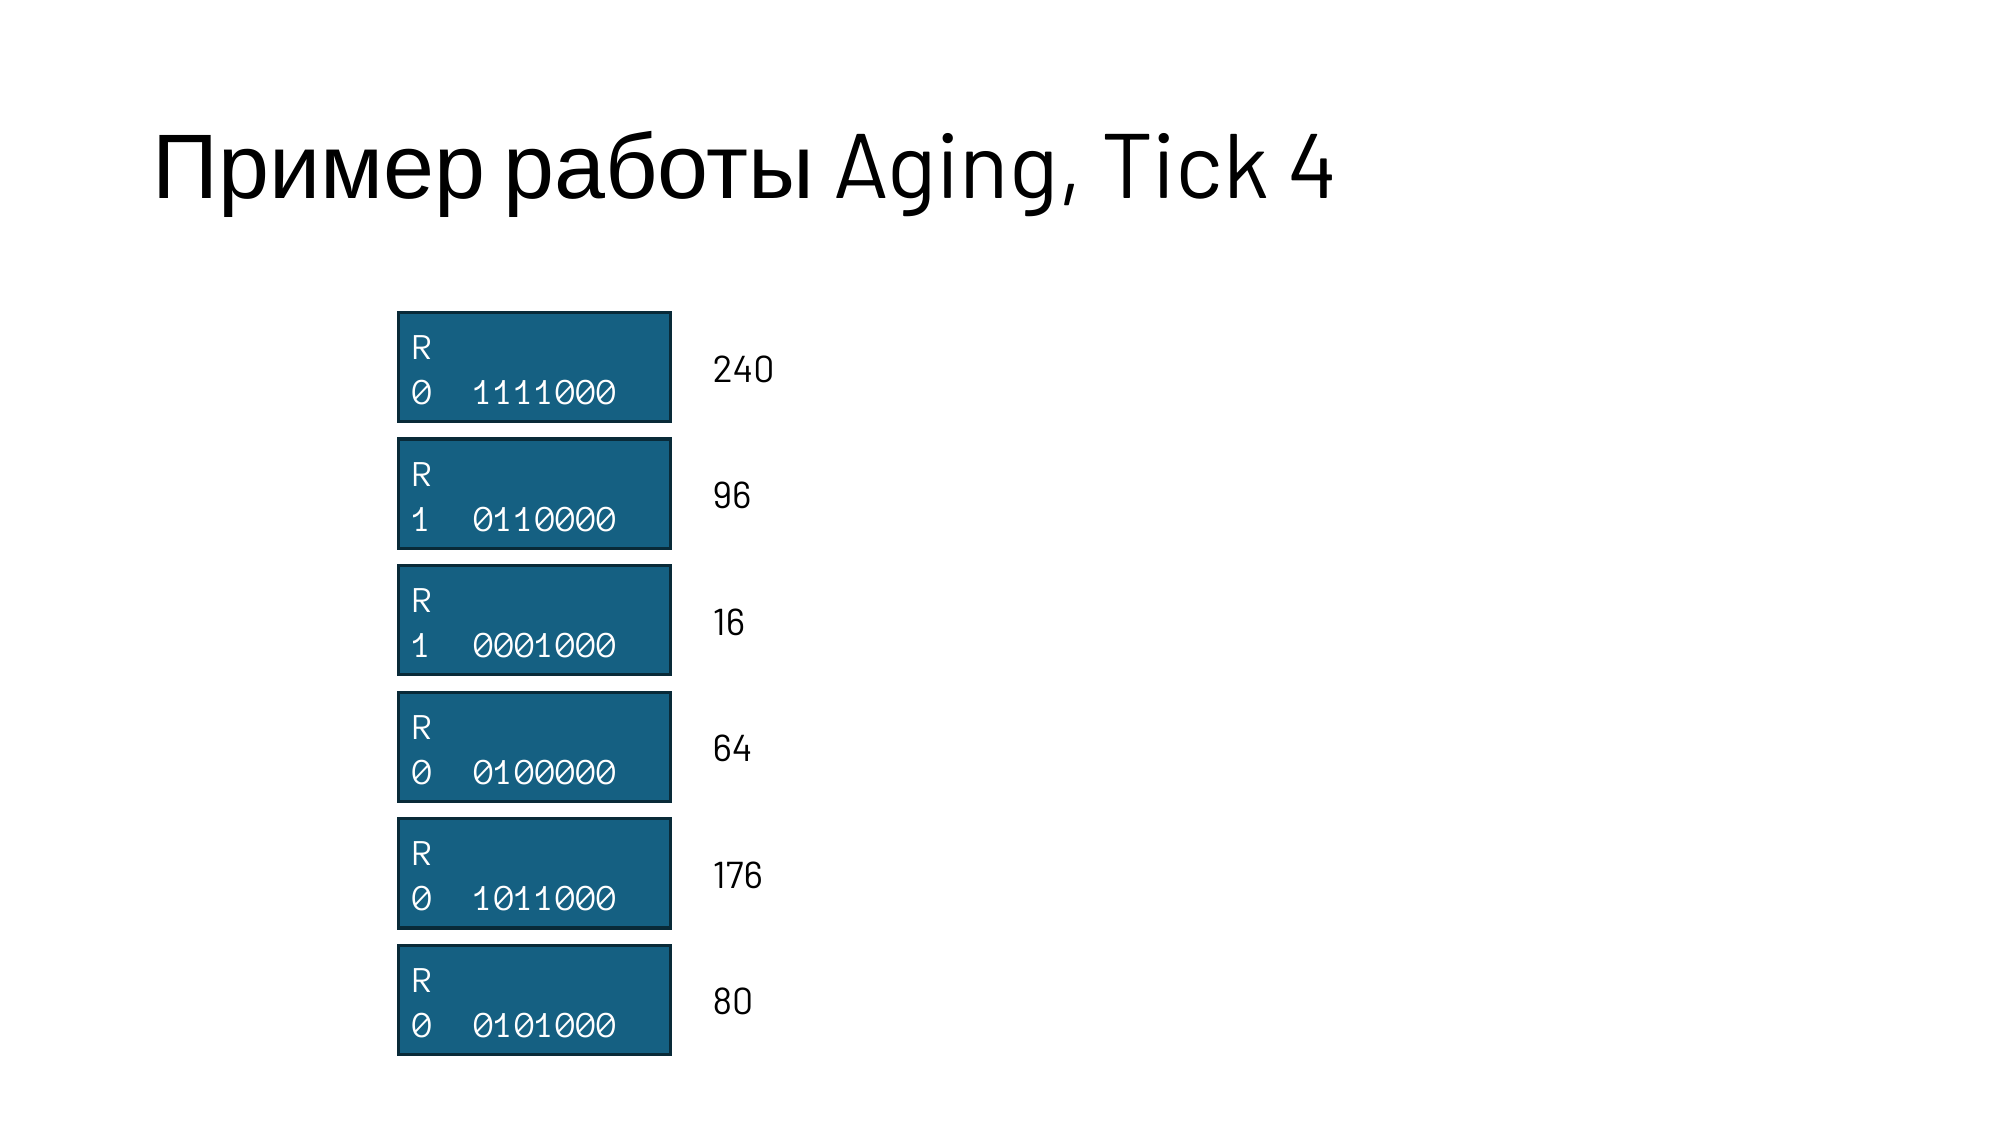

# Пример работы Aging, Tick 4
R
0  11110000
240
R
1  01100000
96
R
1  00010000
16
R
0  01000000
64
R
0  10110000
176
R
0  01010000
80